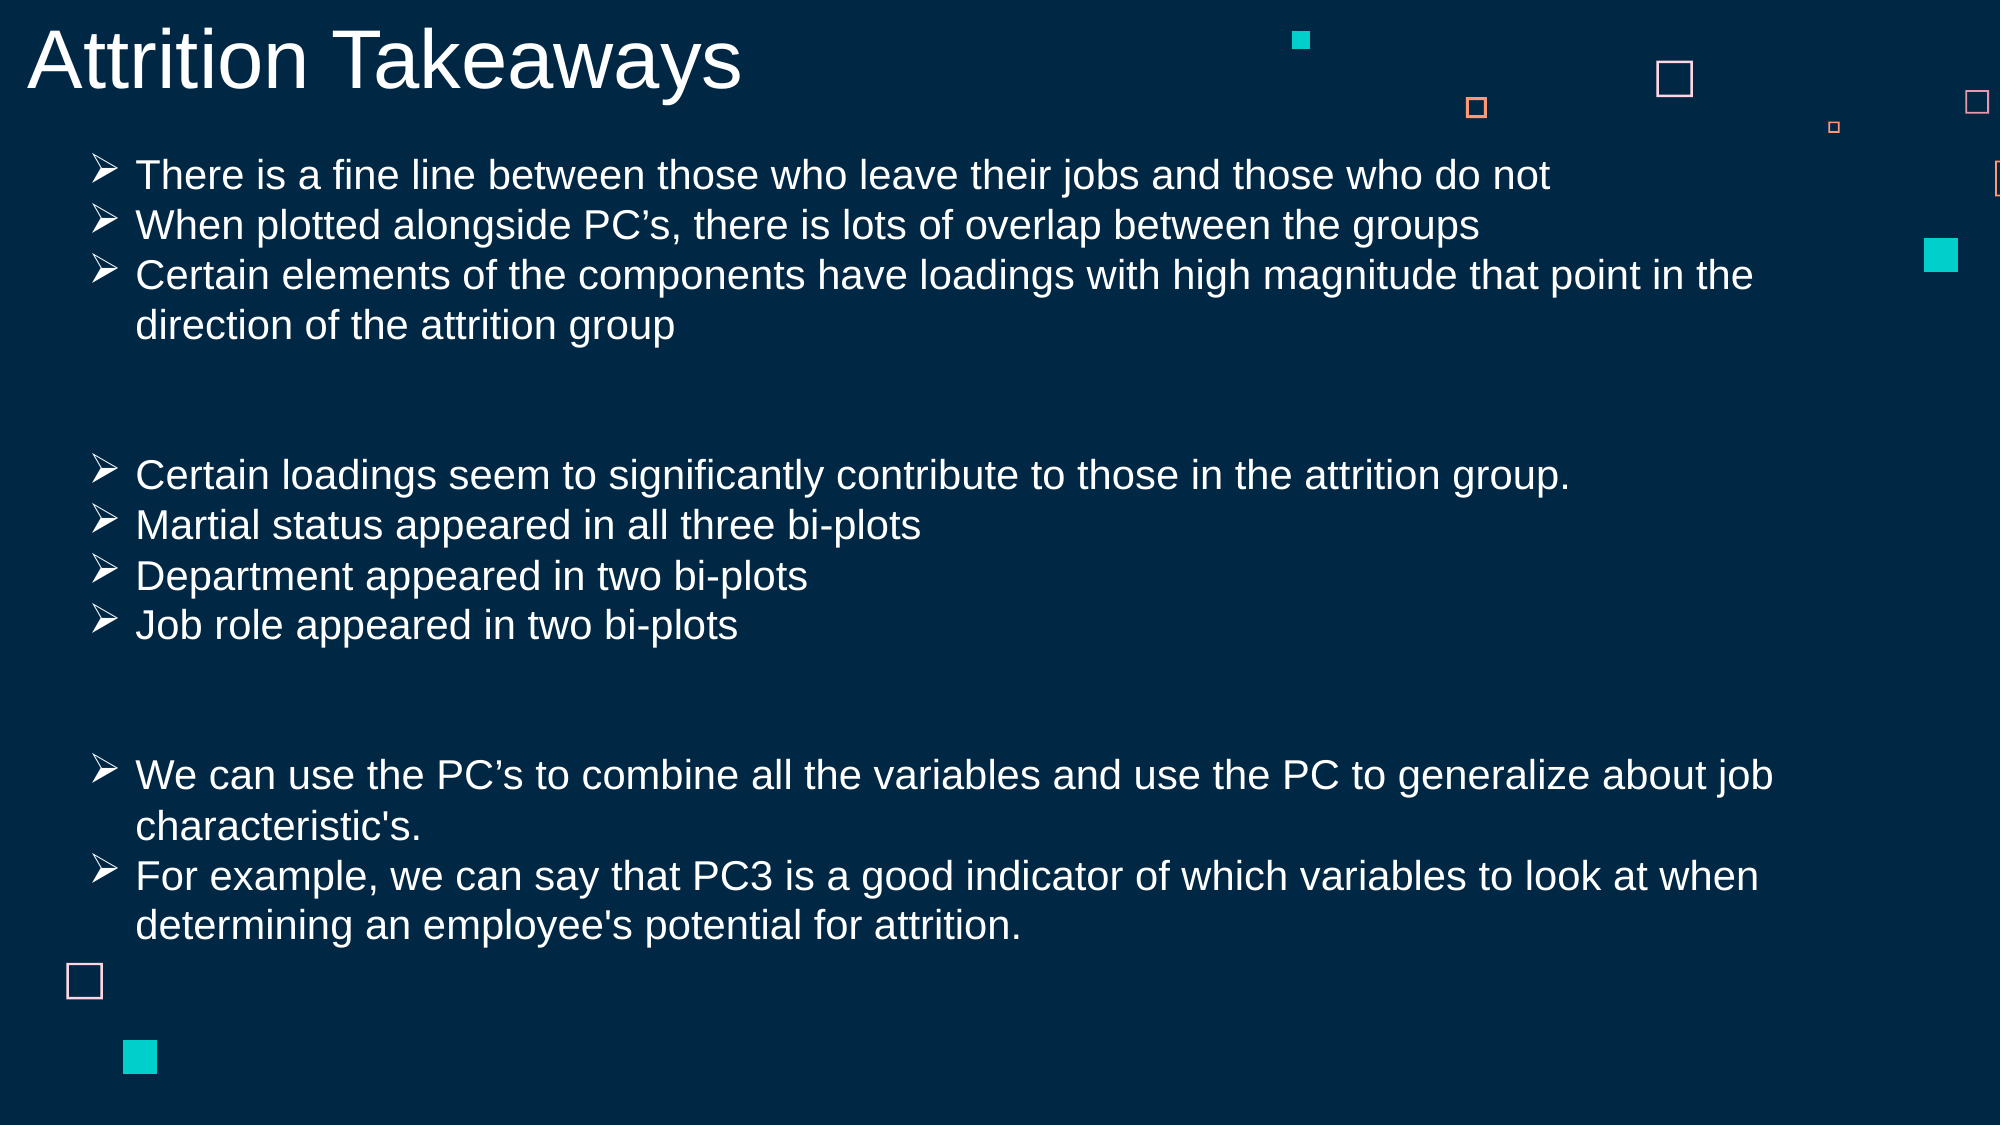

# Attrition Takeaways
There is a fine line between those who leave their jobs and those who do not
When plotted alongside PC’s, there is lots of overlap between the groups
Certain elements of the components have loadings with high magnitude that point in the direction of the attrition group

Certain loadings seem to significantly contribute to those in the attrition group.
Martial status appeared in all three bi-plots
Department appeared in two bi-plots
Job role appeared in two bi-plots

We can use the PC’s to combine all the variables and use the PC to generalize about job characteristic's.
For example, we can say that PC3 is a good indicator of which variables to look at when determining an employee's potential for attrition.